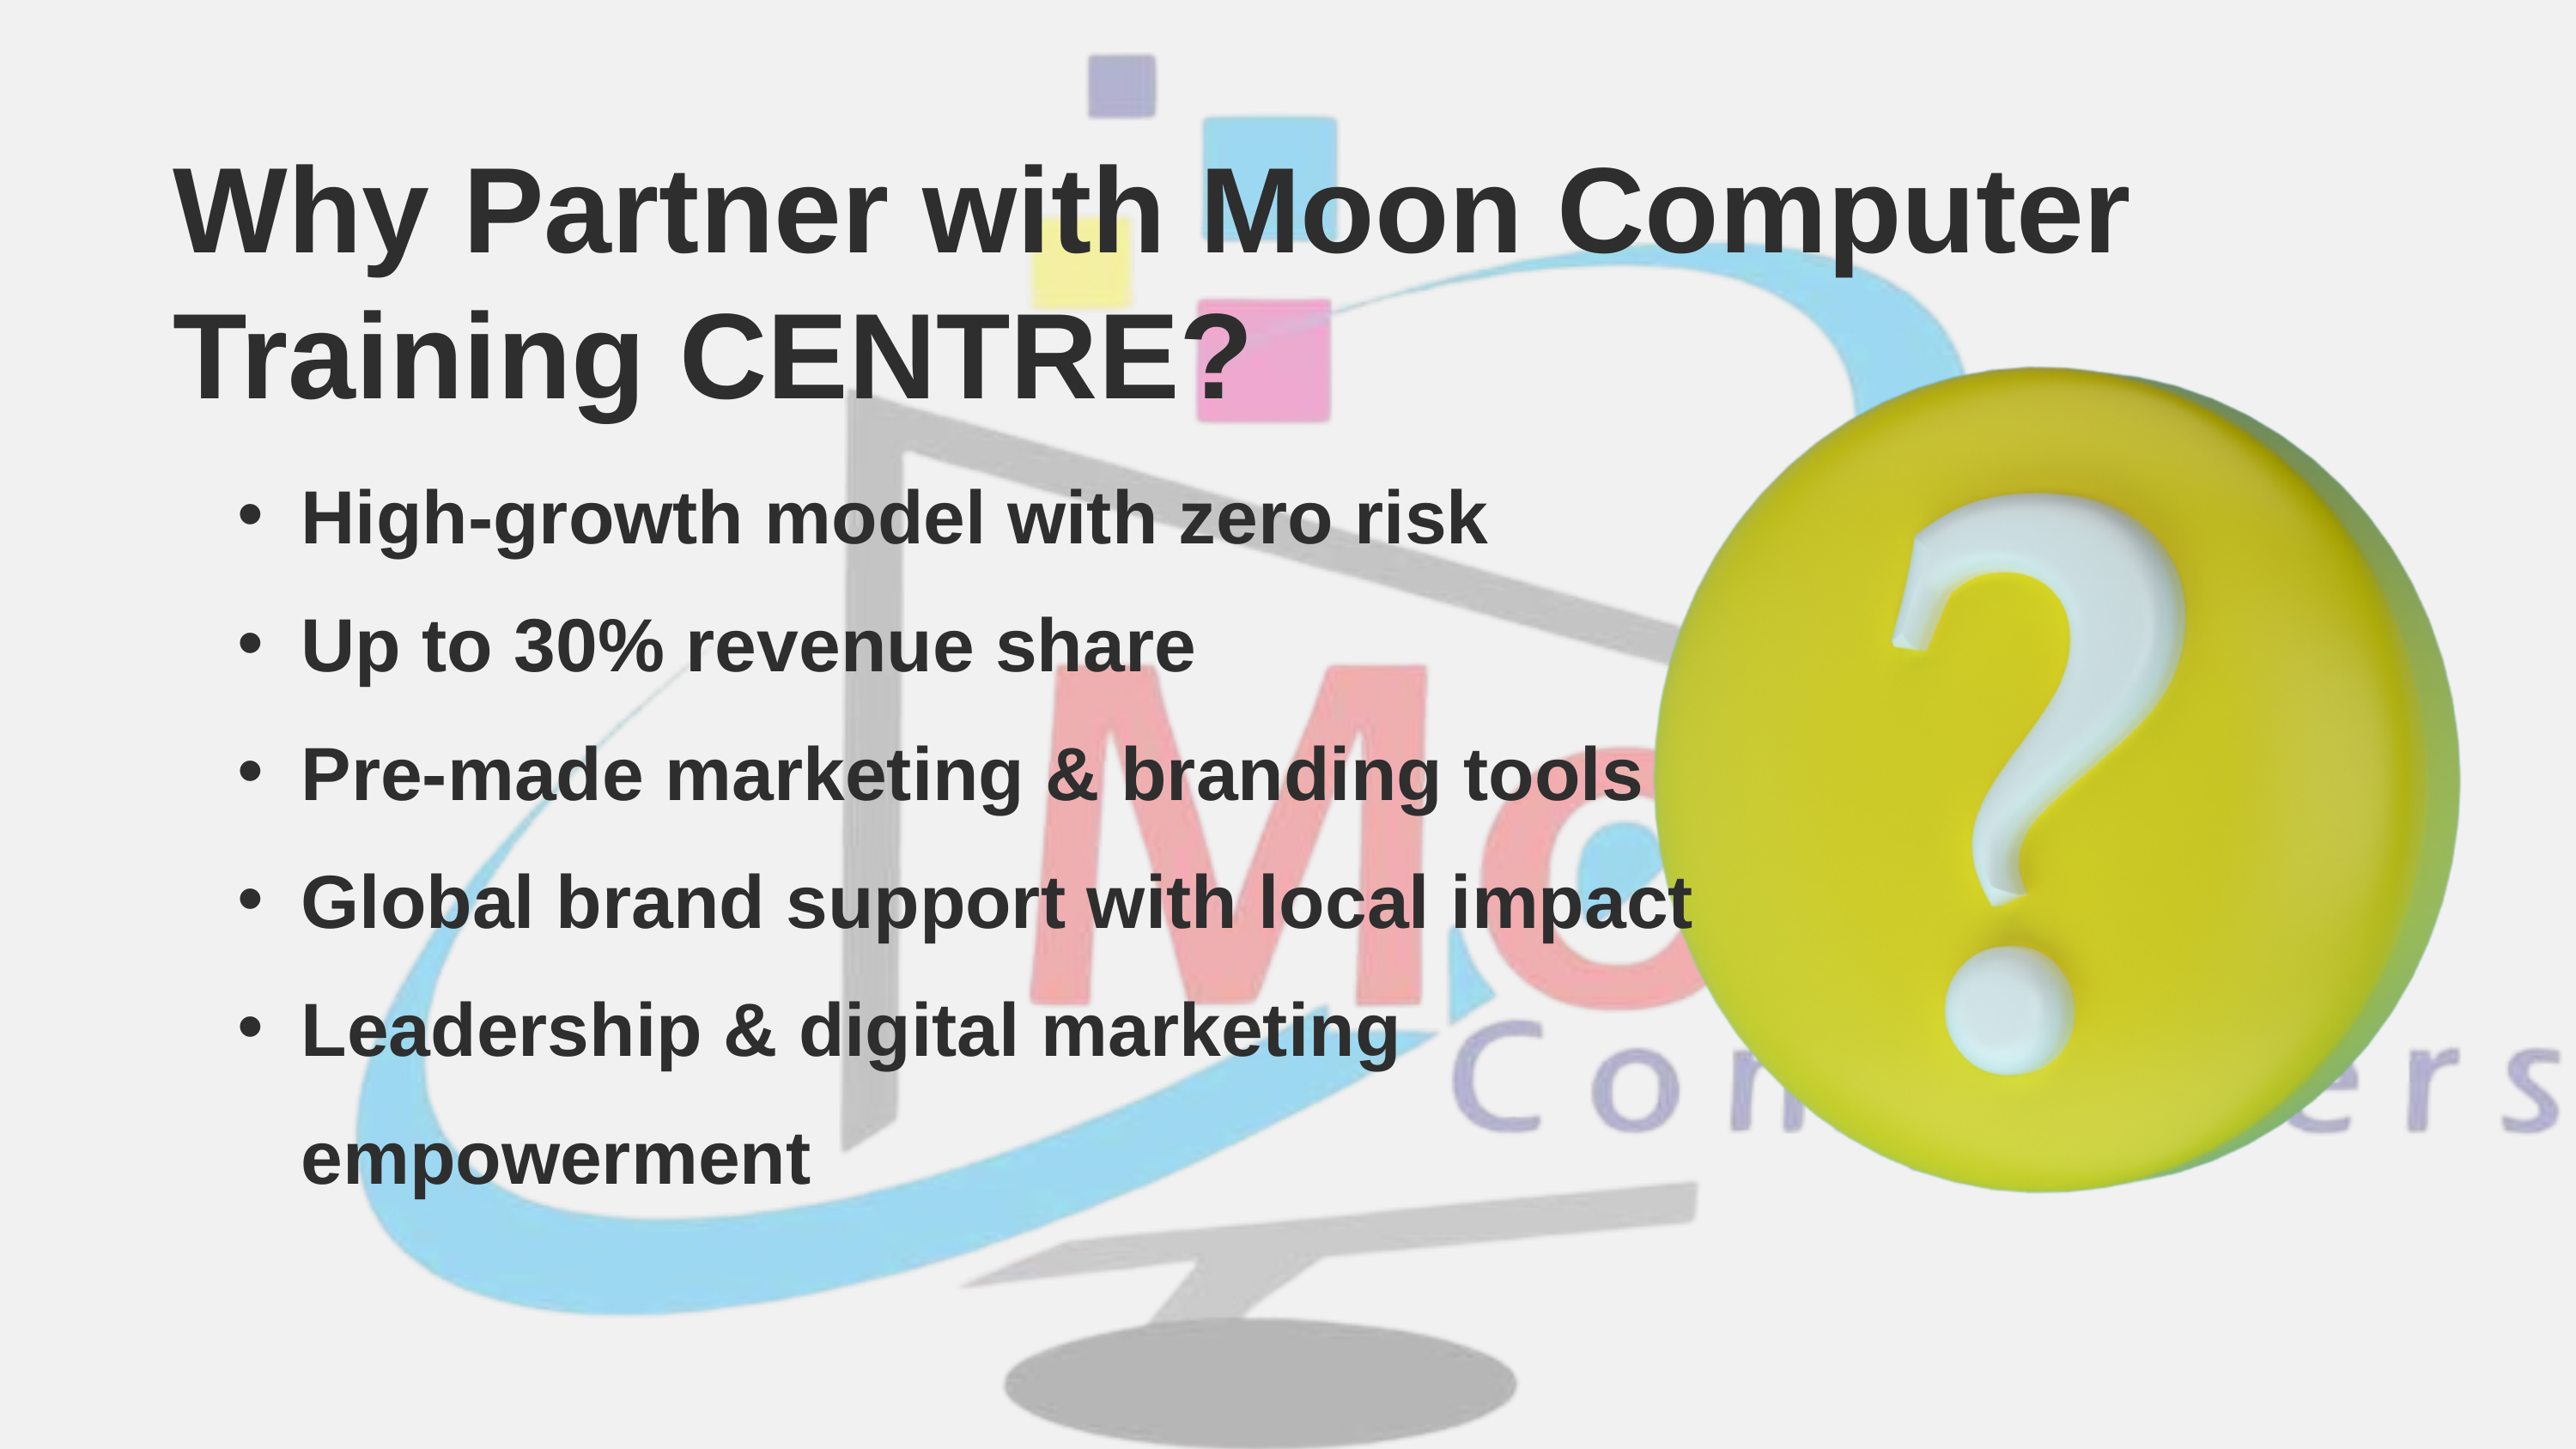

Why Partner with Moon Computer Training CENTRE?
High-growth model with zero risk
Up to 30% revenue share
Pre-made marketing & branding tools
Global brand support with local impact
Leadership & digital marketing empowerment